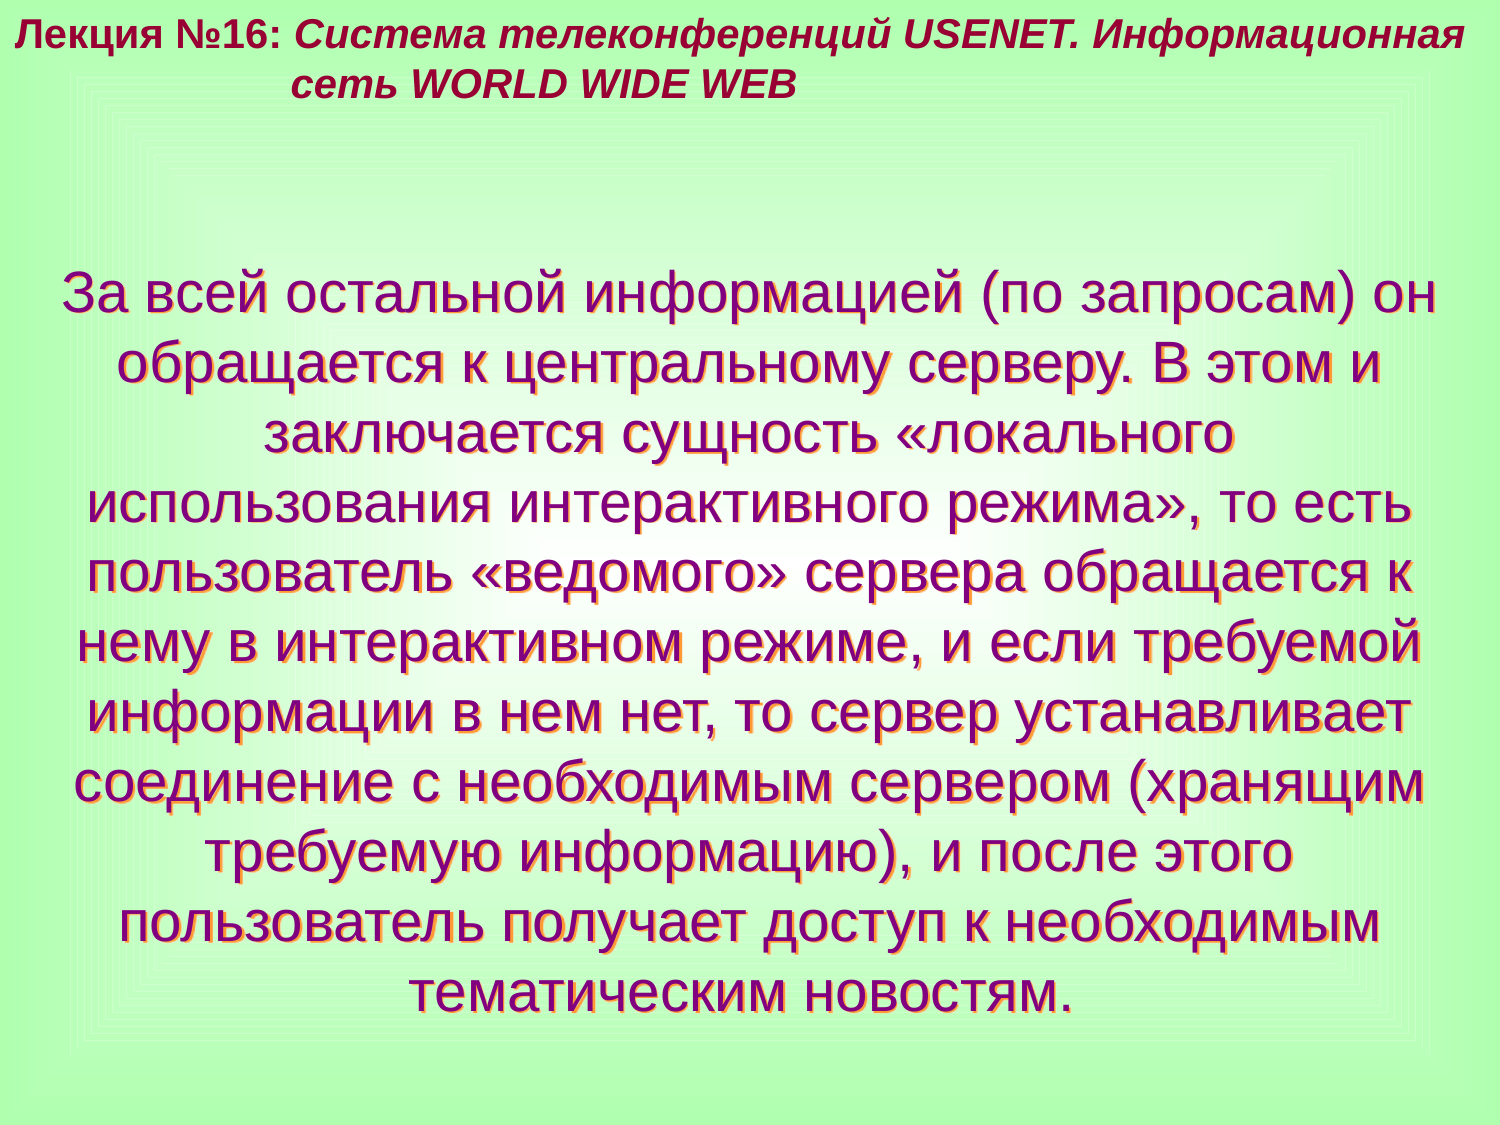

Лекция №16: Система телеконференций USENET. Информационная
                        сеть WORLD WIDE WEB
За всей остальной информацией (по запросам) он обращается к центральному серверу. В этом и заключается сущность «локального использования интерактивного режима», то есть пользователь «ведомого» сервера обращается к нему в интерактивном режиме, и если требуемой информации в нем нет, то сервер устанавливает соединение с необходимым сервером (хранящим требуемую информацию), и после этого пользователь получает доступ к необходимым тематическим новостям.